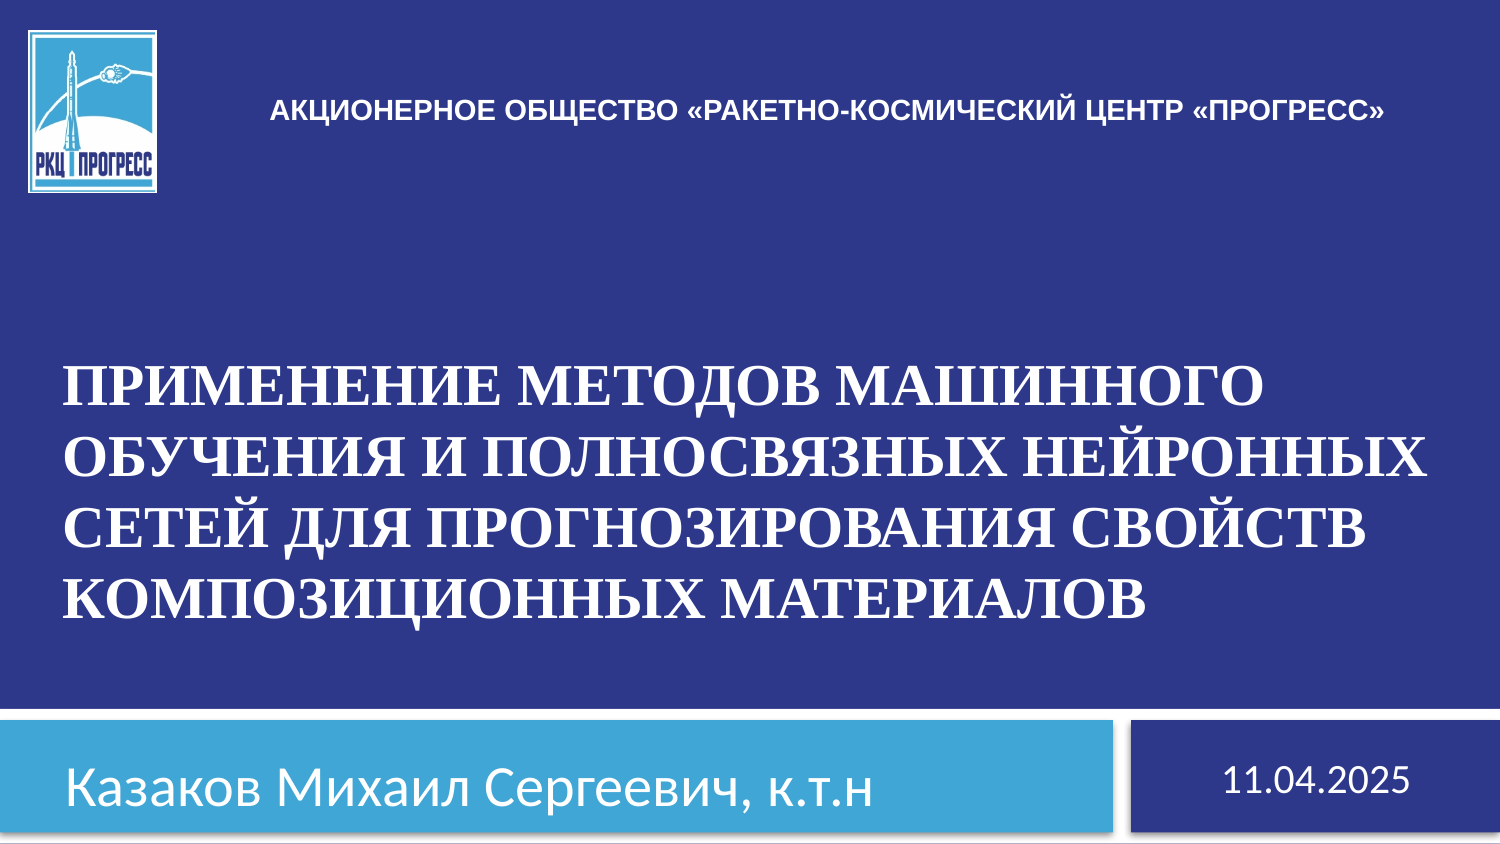

# Применение методов машинного обучения и полносвязных нейронных сетей для прогнозирования свойств композиционных материалов
11.04.2025
Казаков Михаил Сергеевич, к.т.н